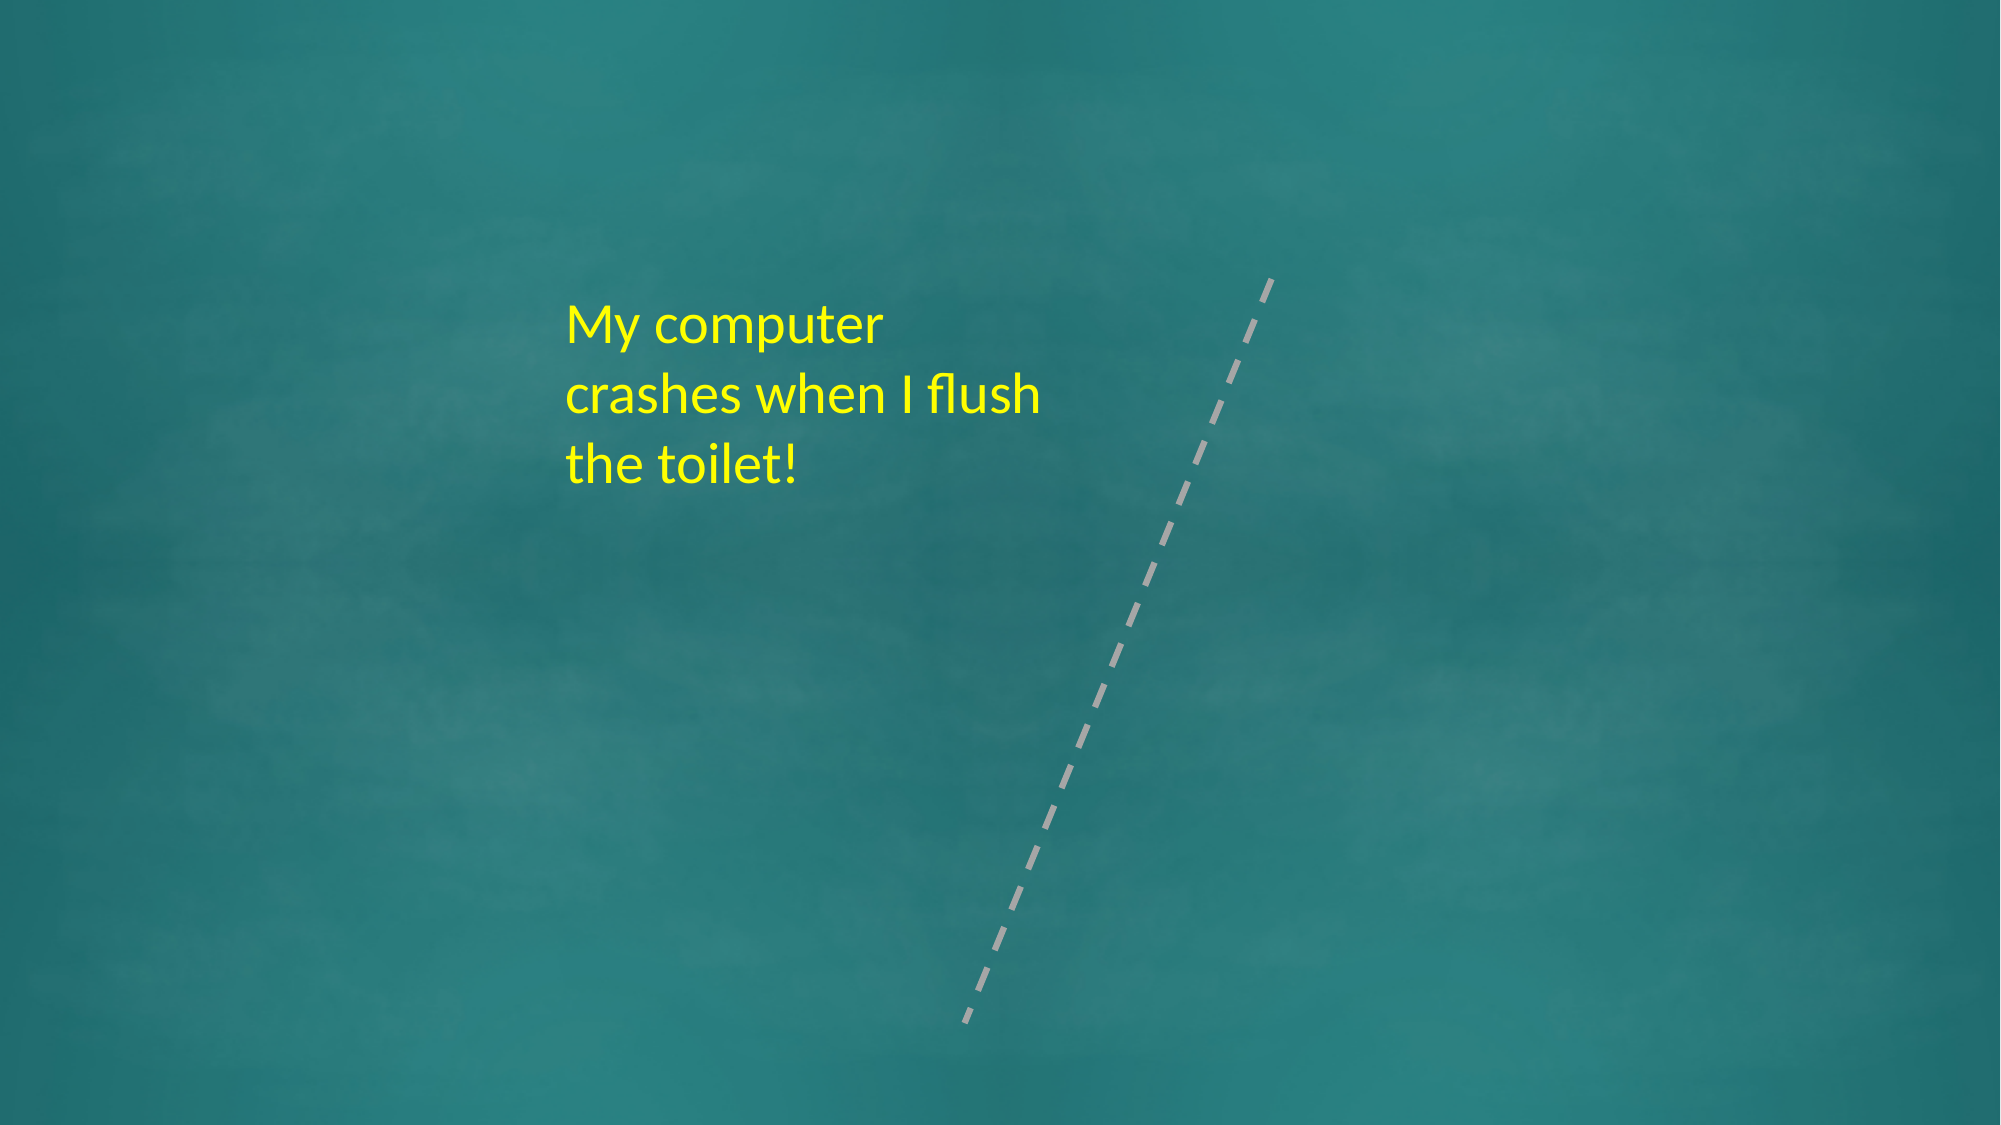

My computer crashes when I flush the toilet!